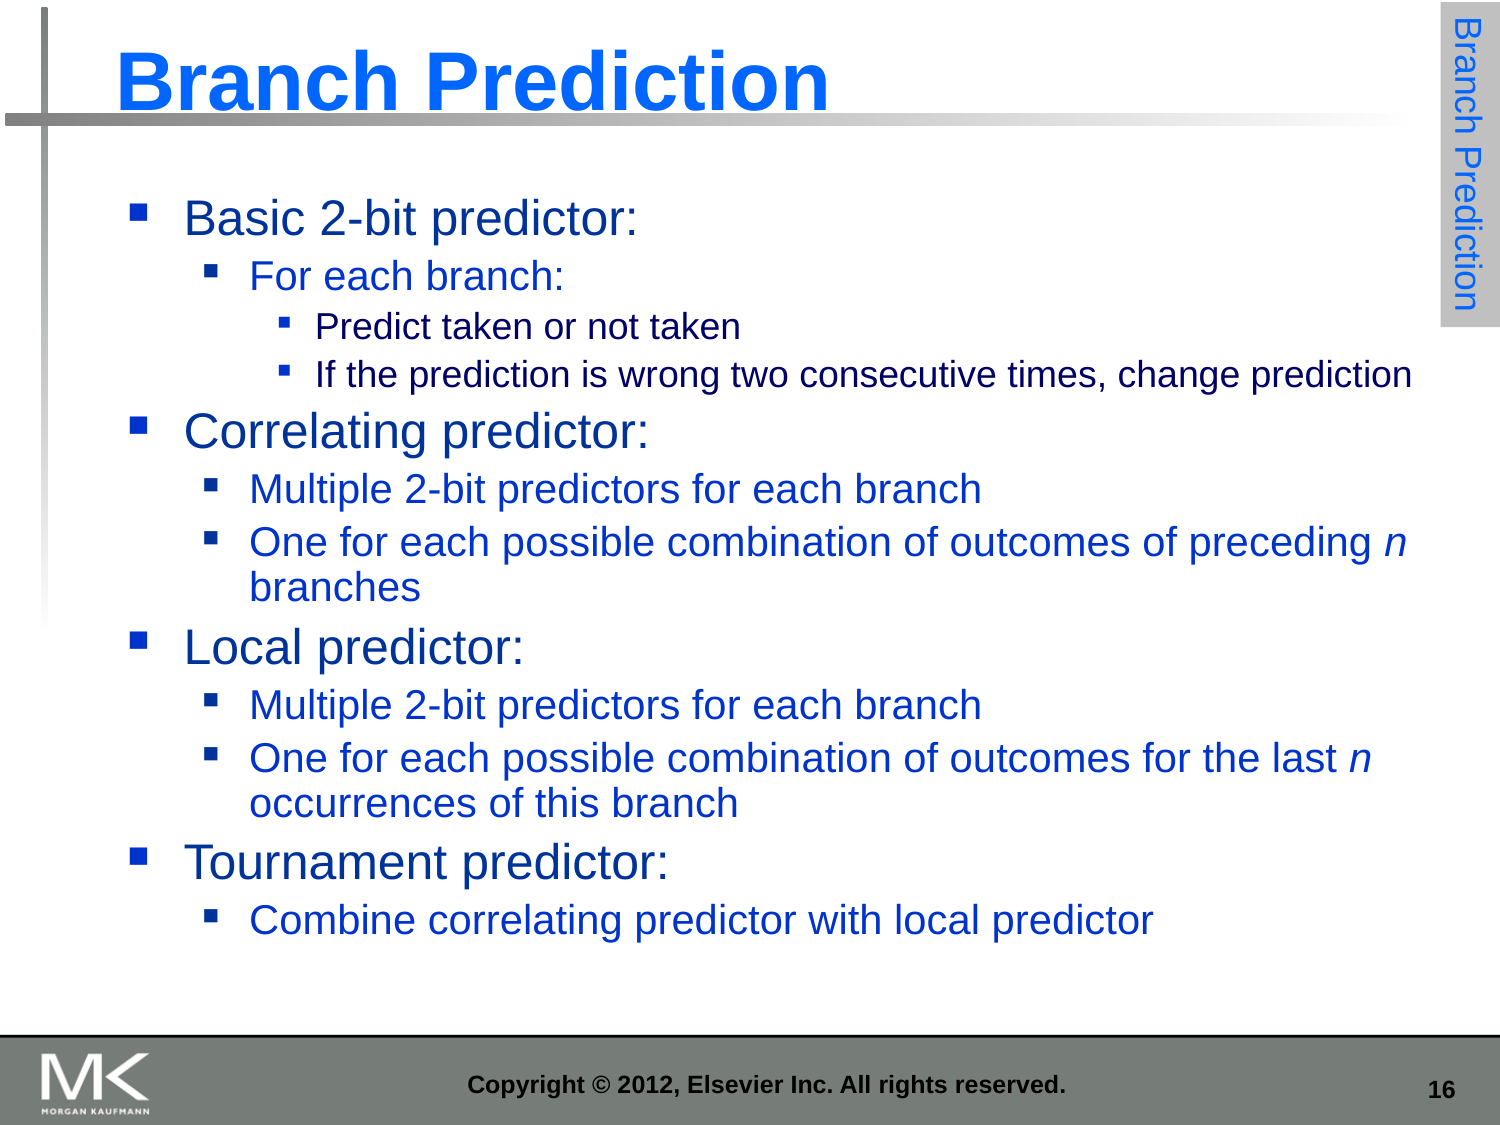

# Branch Prediction
Branch Prediction
Basic 2-bit predictor:
For each branch:
Predict taken or not taken
If the prediction is wrong two consecutive times, change prediction
Correlating predictor:
Multiple 2-bit predictors for each branch
One for each possible combination of outcomes of preceding n branches
Local predictor:
Multiple 2-bit predictors for each branch
One for each possible combination of outcomes for the last n occurrences of this branch
Tournament predictor:
Combine correlating predictor with local predictor
Copyright © 2012, Elsevier Inc. All rights reserved.